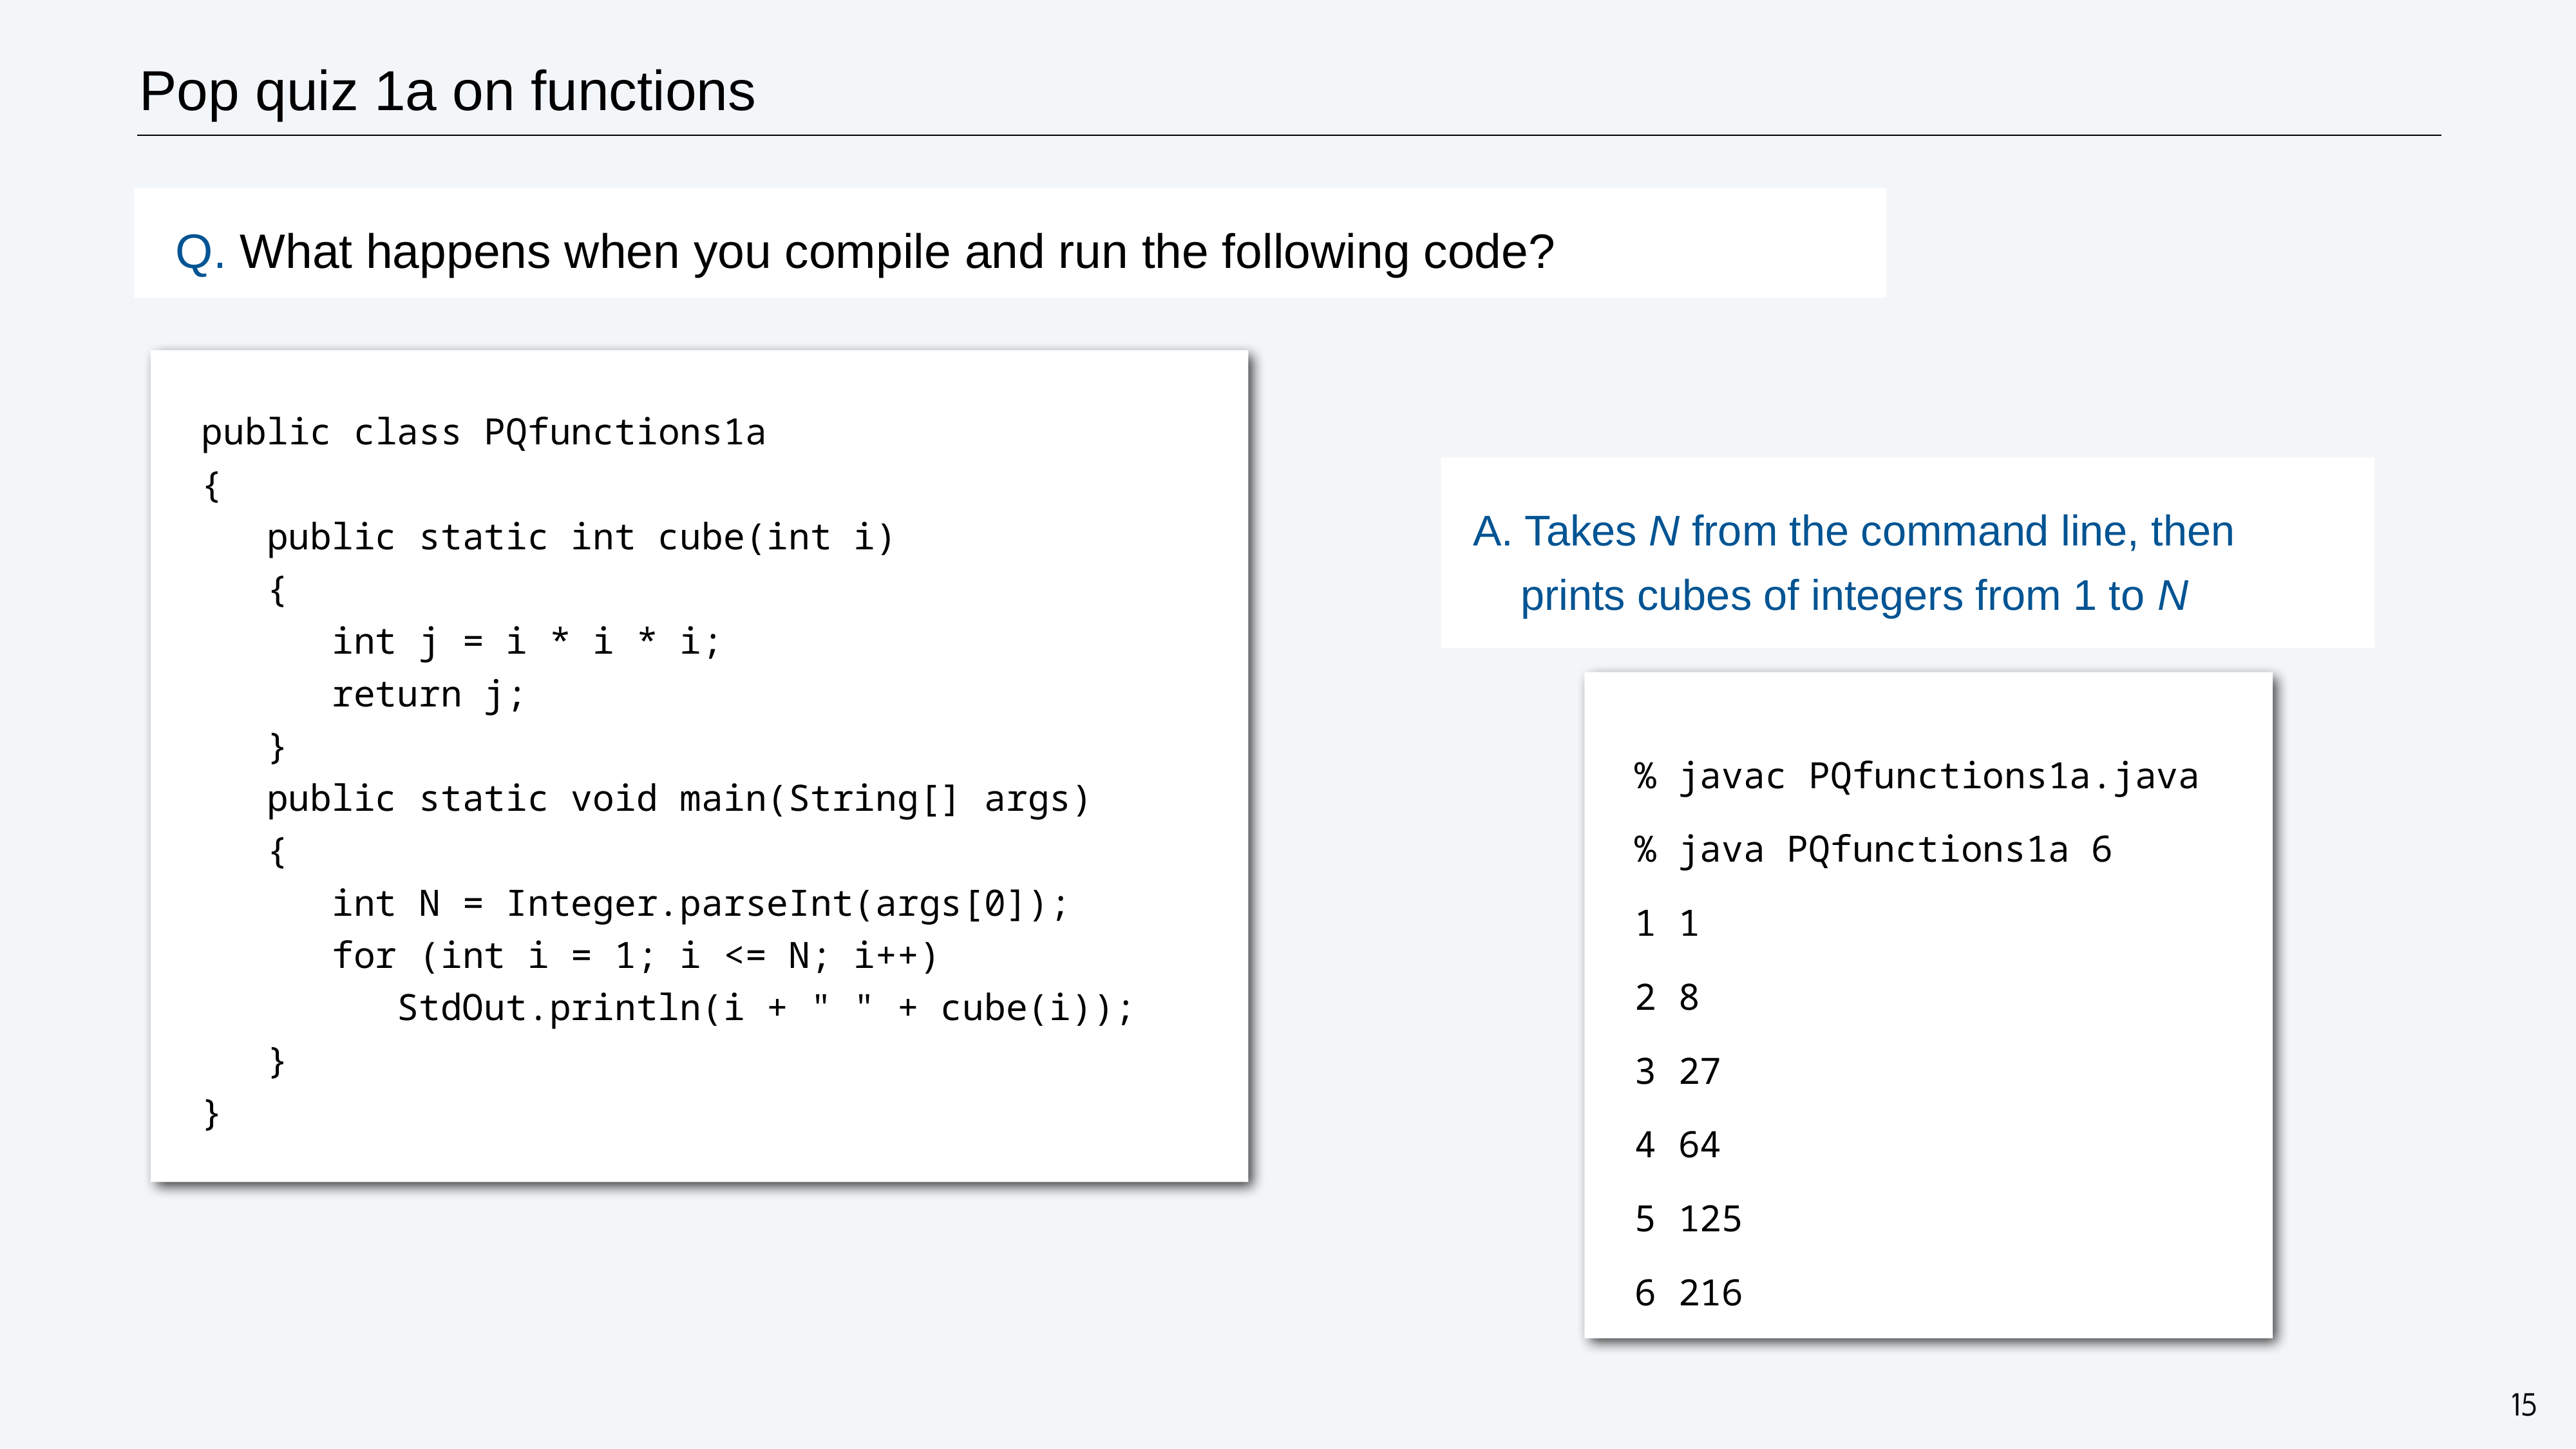

# Pop quiz 1a on functions
Q. What happens when you compile and run the following code?
public class PQfunctions1a
{
   public static int cube(int i)
   {
      int j = i * i * i;
      return j;
   }
   public static void main(String[] args)
   {
      int N = Integer.parseInt(args[0]);
      for (int i = 1; i <= N; i++)
         StdOut.println(i + " " + cube(i));
   }
}
A. Takes N from the command line, then
    prints cubes of integers from 1 to N
% javac PQfunctions1a.java
% java PQfunctions1a 6
1 1
2 8
3 27
4 64
5 125
6 216
15